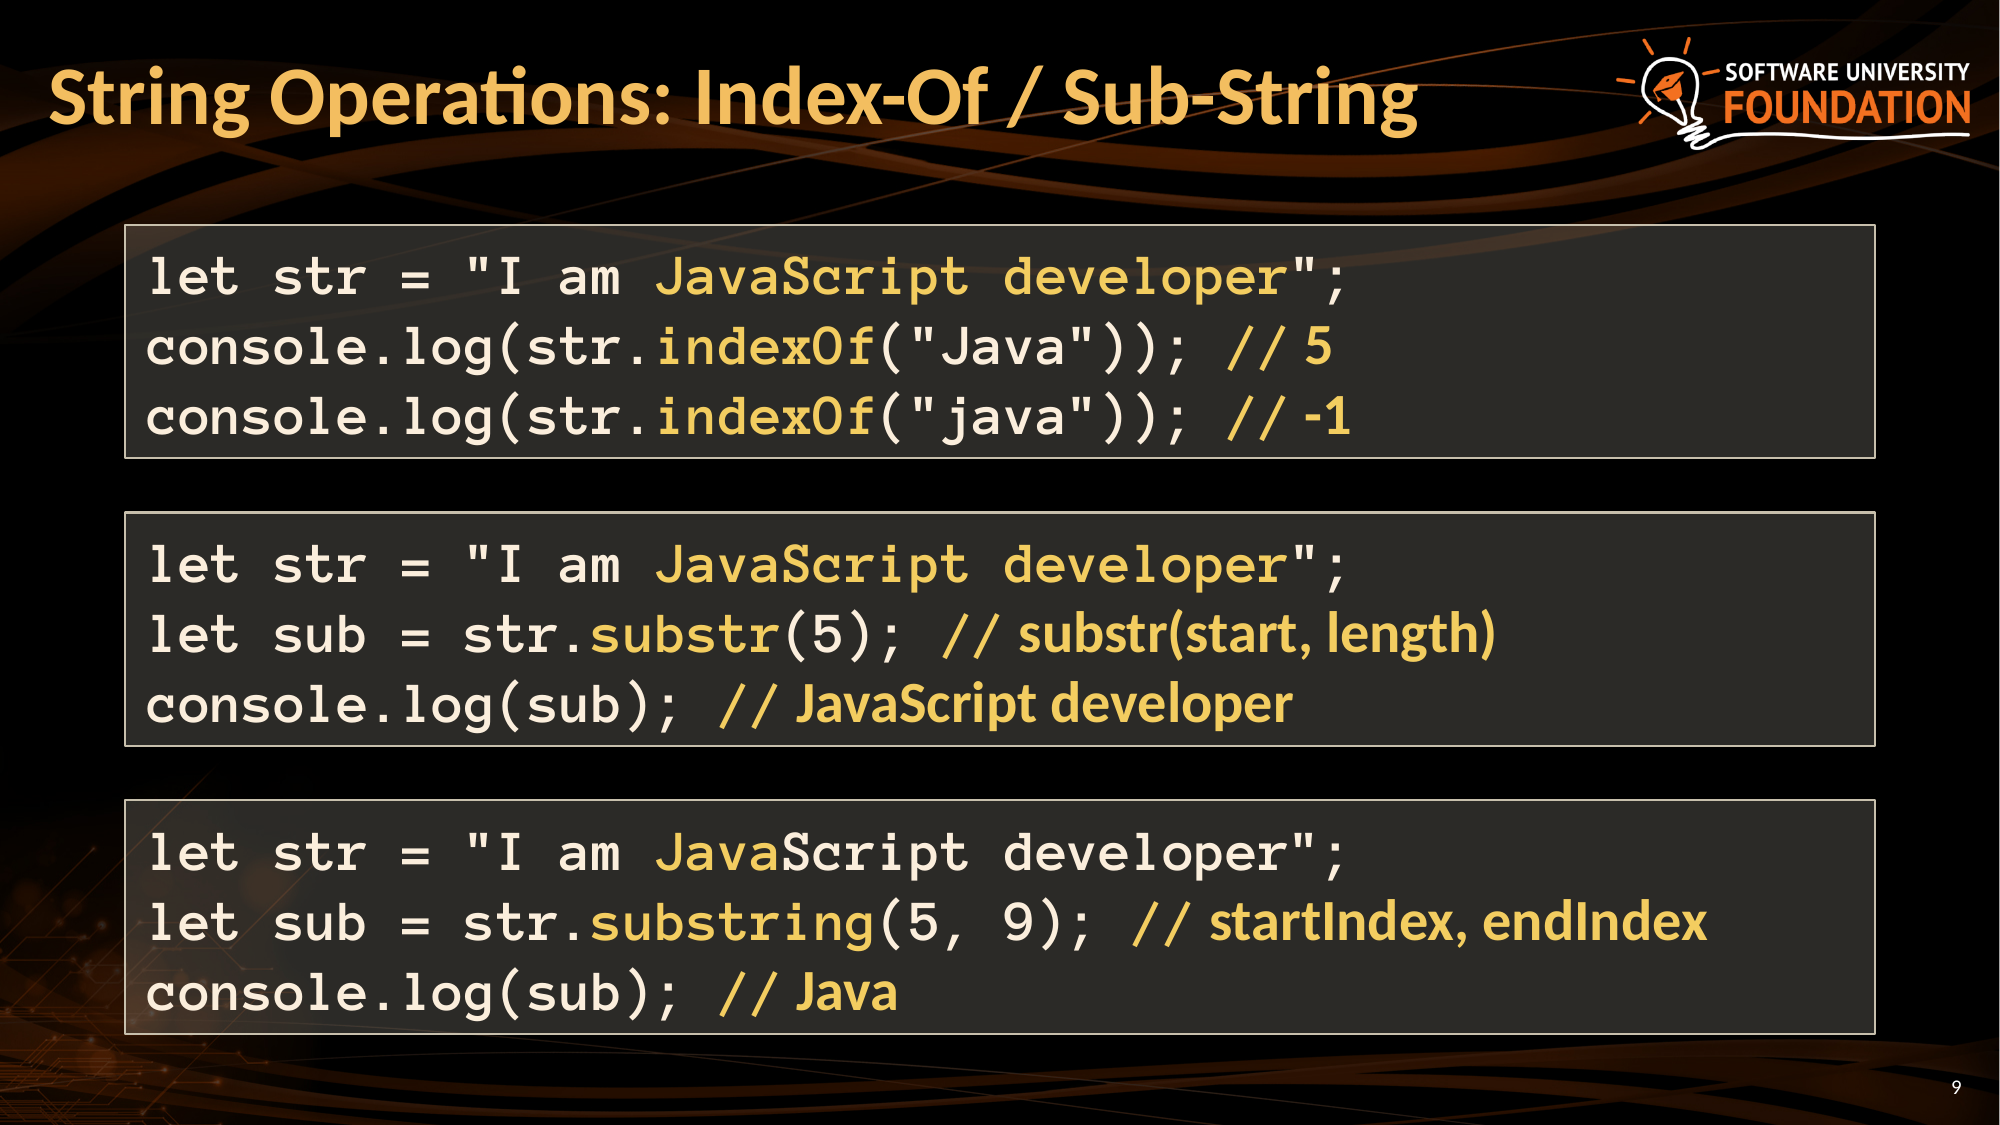

# String Operations: Index-Of / Sub-String
let str = "I am JavaScript developer";
console.log(str.indexOf("Java")); // 5
console.log(str.indexOf("java")); // -1
let str = "I am JavaScript developer";
let sub = str.substr(5); // substr(start, length)
console.log(sub); // JavaScript developer
let str = "I am JavaScript developer";
let sub = str.substring(5, 9); // startIndex, endIndex
console.log(sub); // Java
9